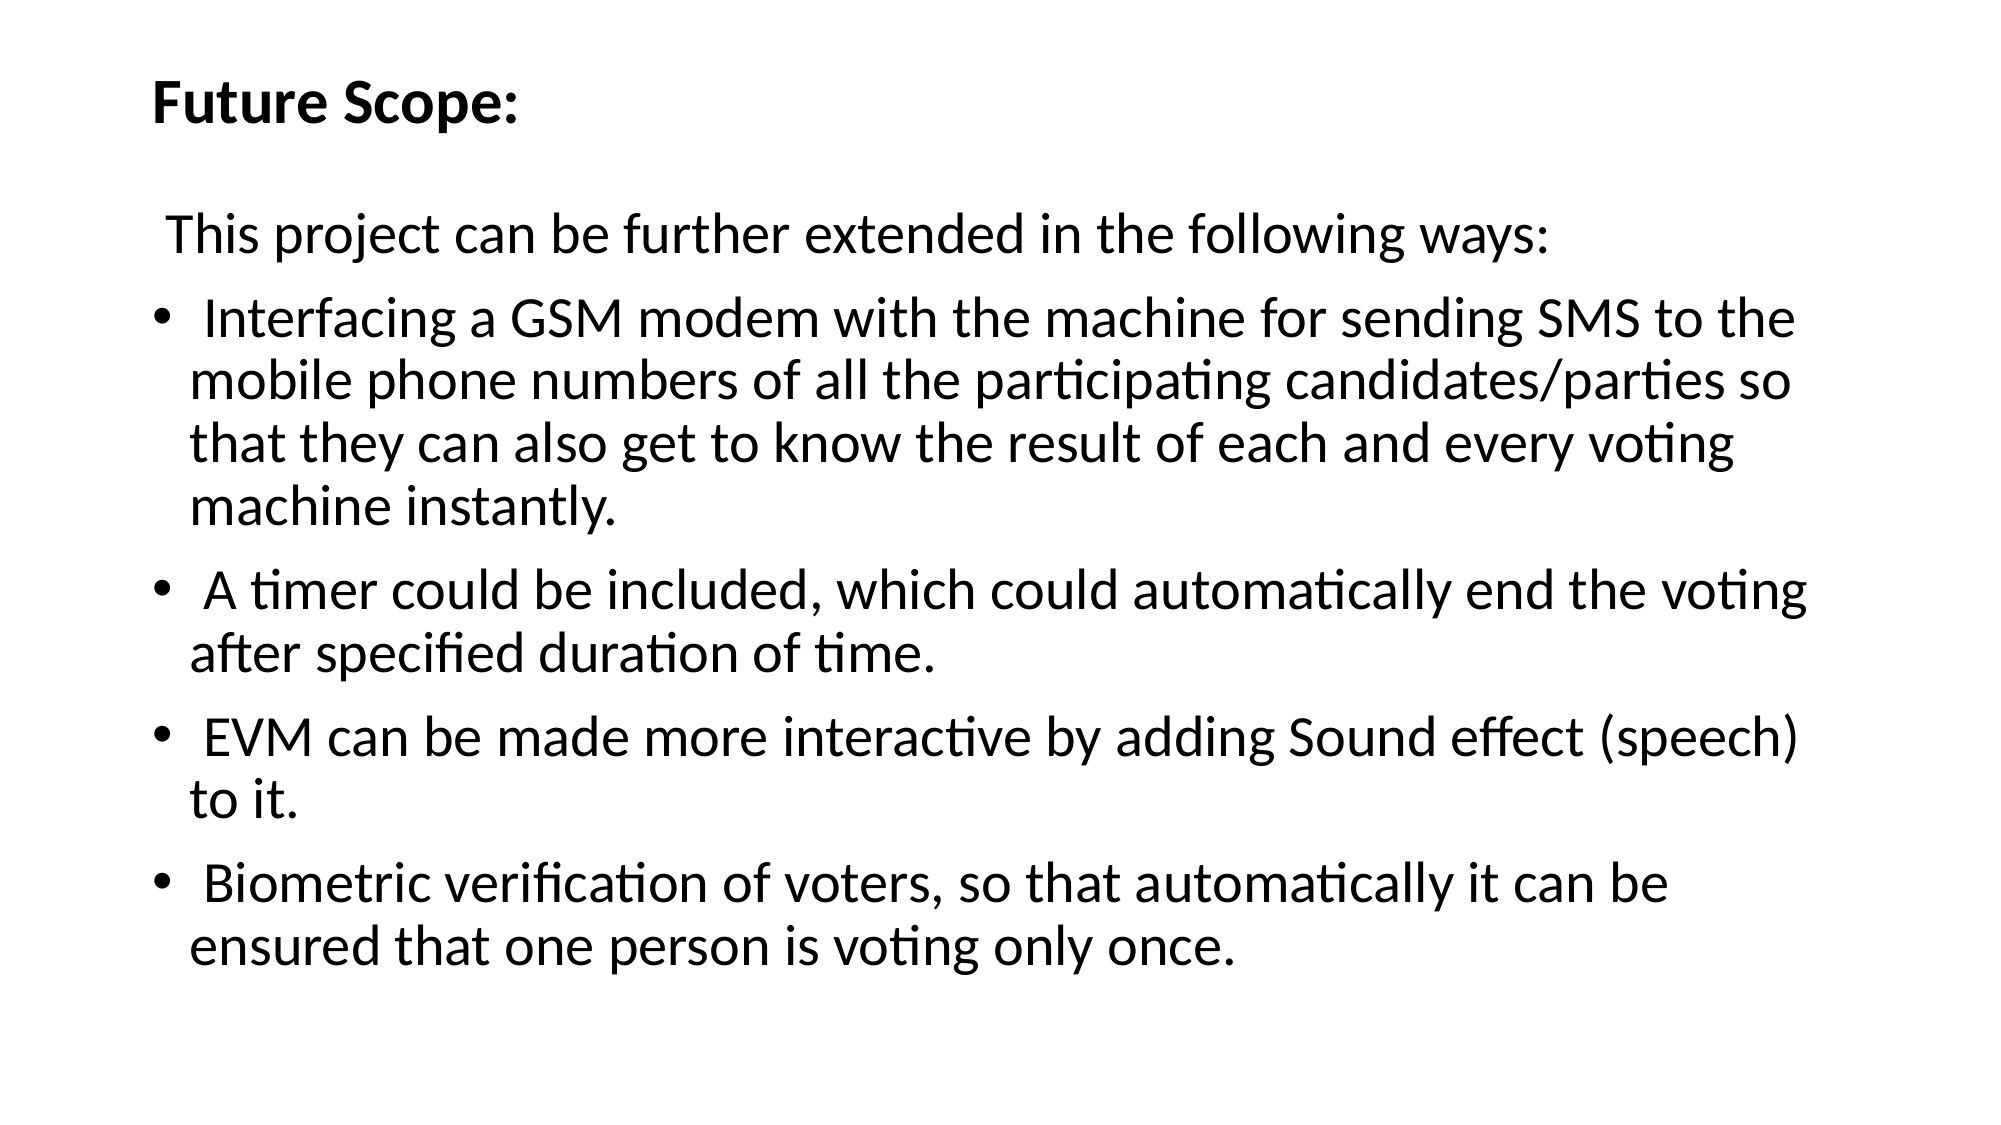

# Future Scope:
 This project can be further extended in the following ways:
 Interfacing a GSM modem with the machine for sending SMS to the mobile phone numbers of all the participating candidates/parties so that they can also get to know the result of each and every voting machine instantly.
 A timer could be included, which could automatically end the voting after specified duration of time.
 EVM can be made more interactive by adding Sound effect (speech)   to it.
 Biometric verification of voters, so that automatically it can be ensured that one person is voting only once.